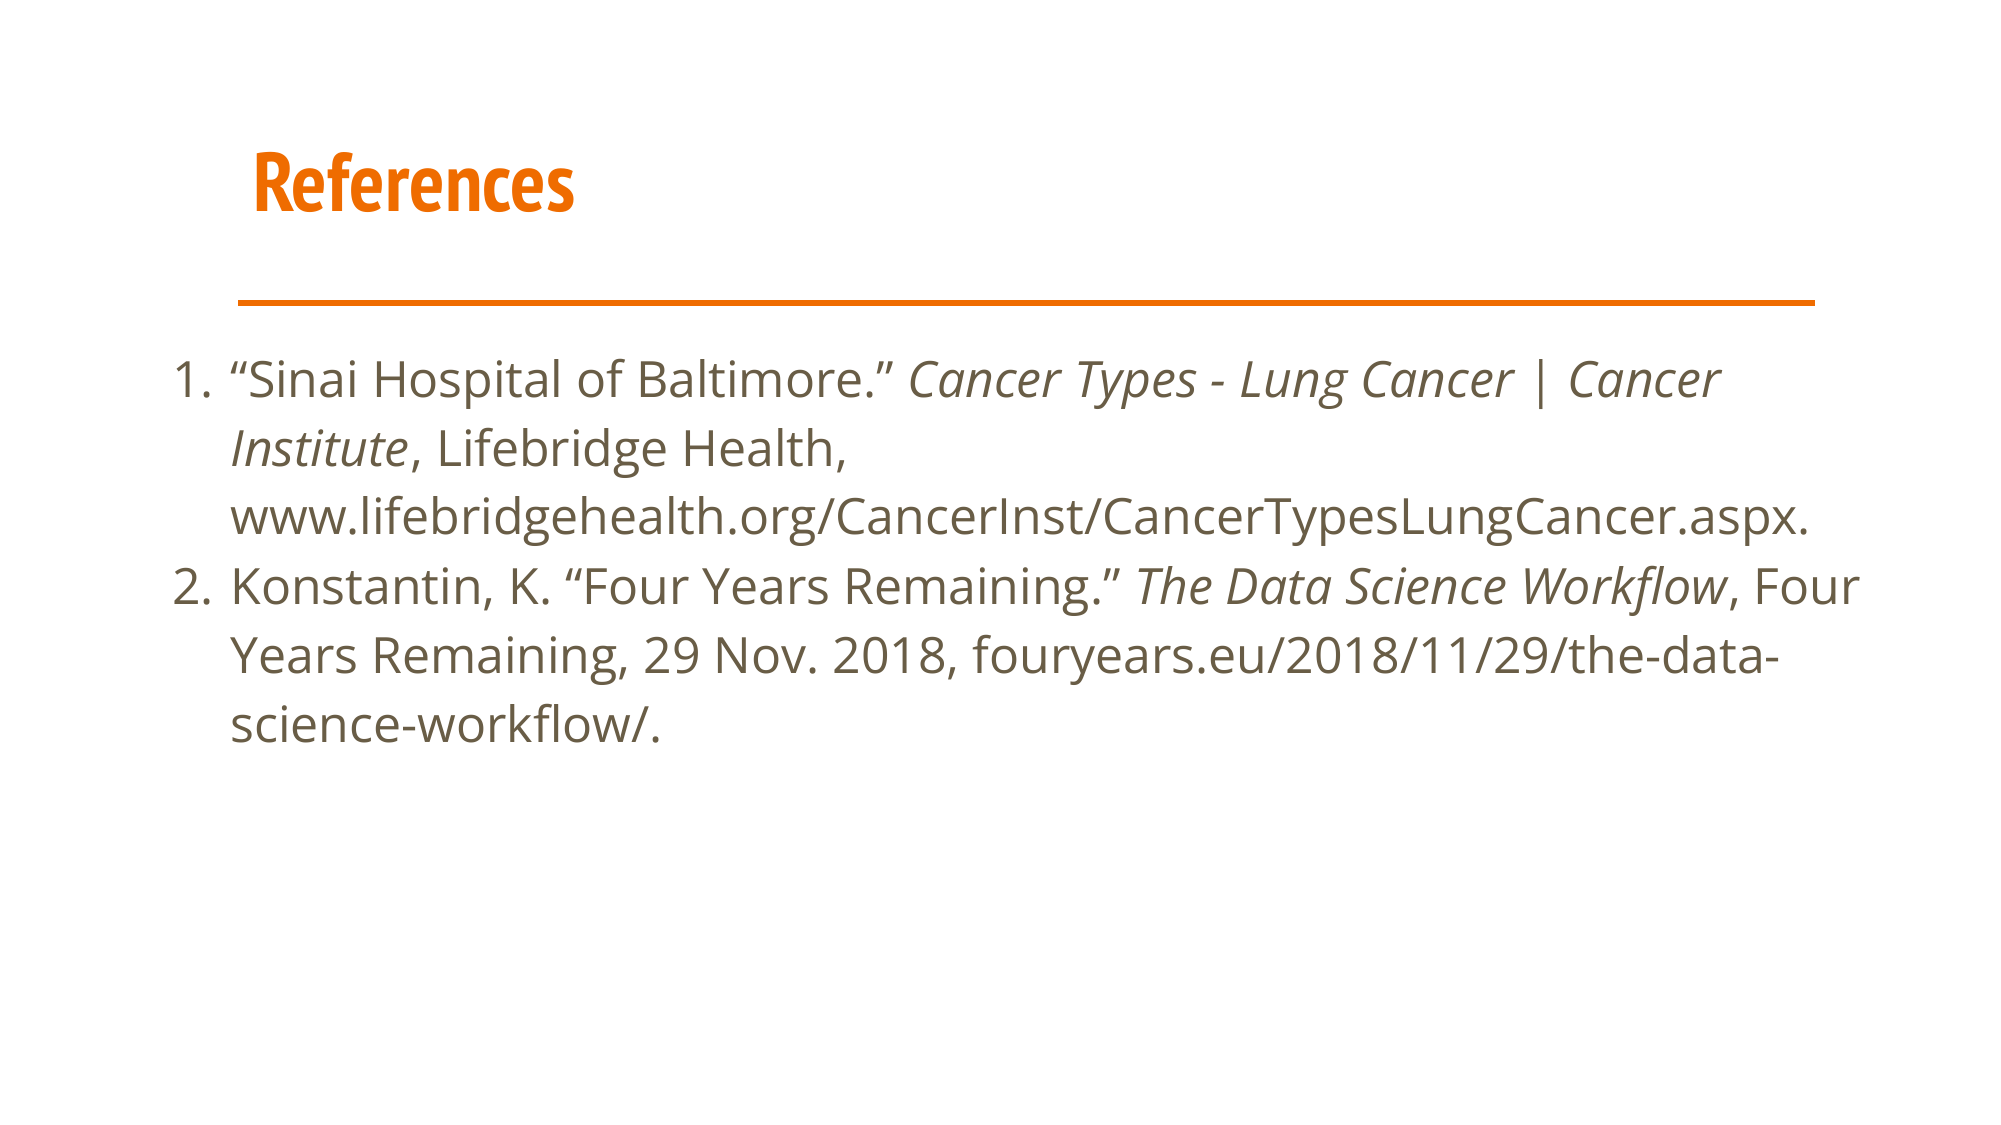

# References
“Sinai Hospital of Baltimore.” Cancer Types - Lung Cancer | Cancer Institute, Lifebridge Health, www.lifebridgehealth.org/CancerInst/CancerTypesLungCancer.aspx.
Konstantin, K. “Four Years Remaining.” The Data Science Workflow, Four Years Remaining, 29 Nov. 2018, fouryears.eu/2018/11/29/the-data-science-workflow/.